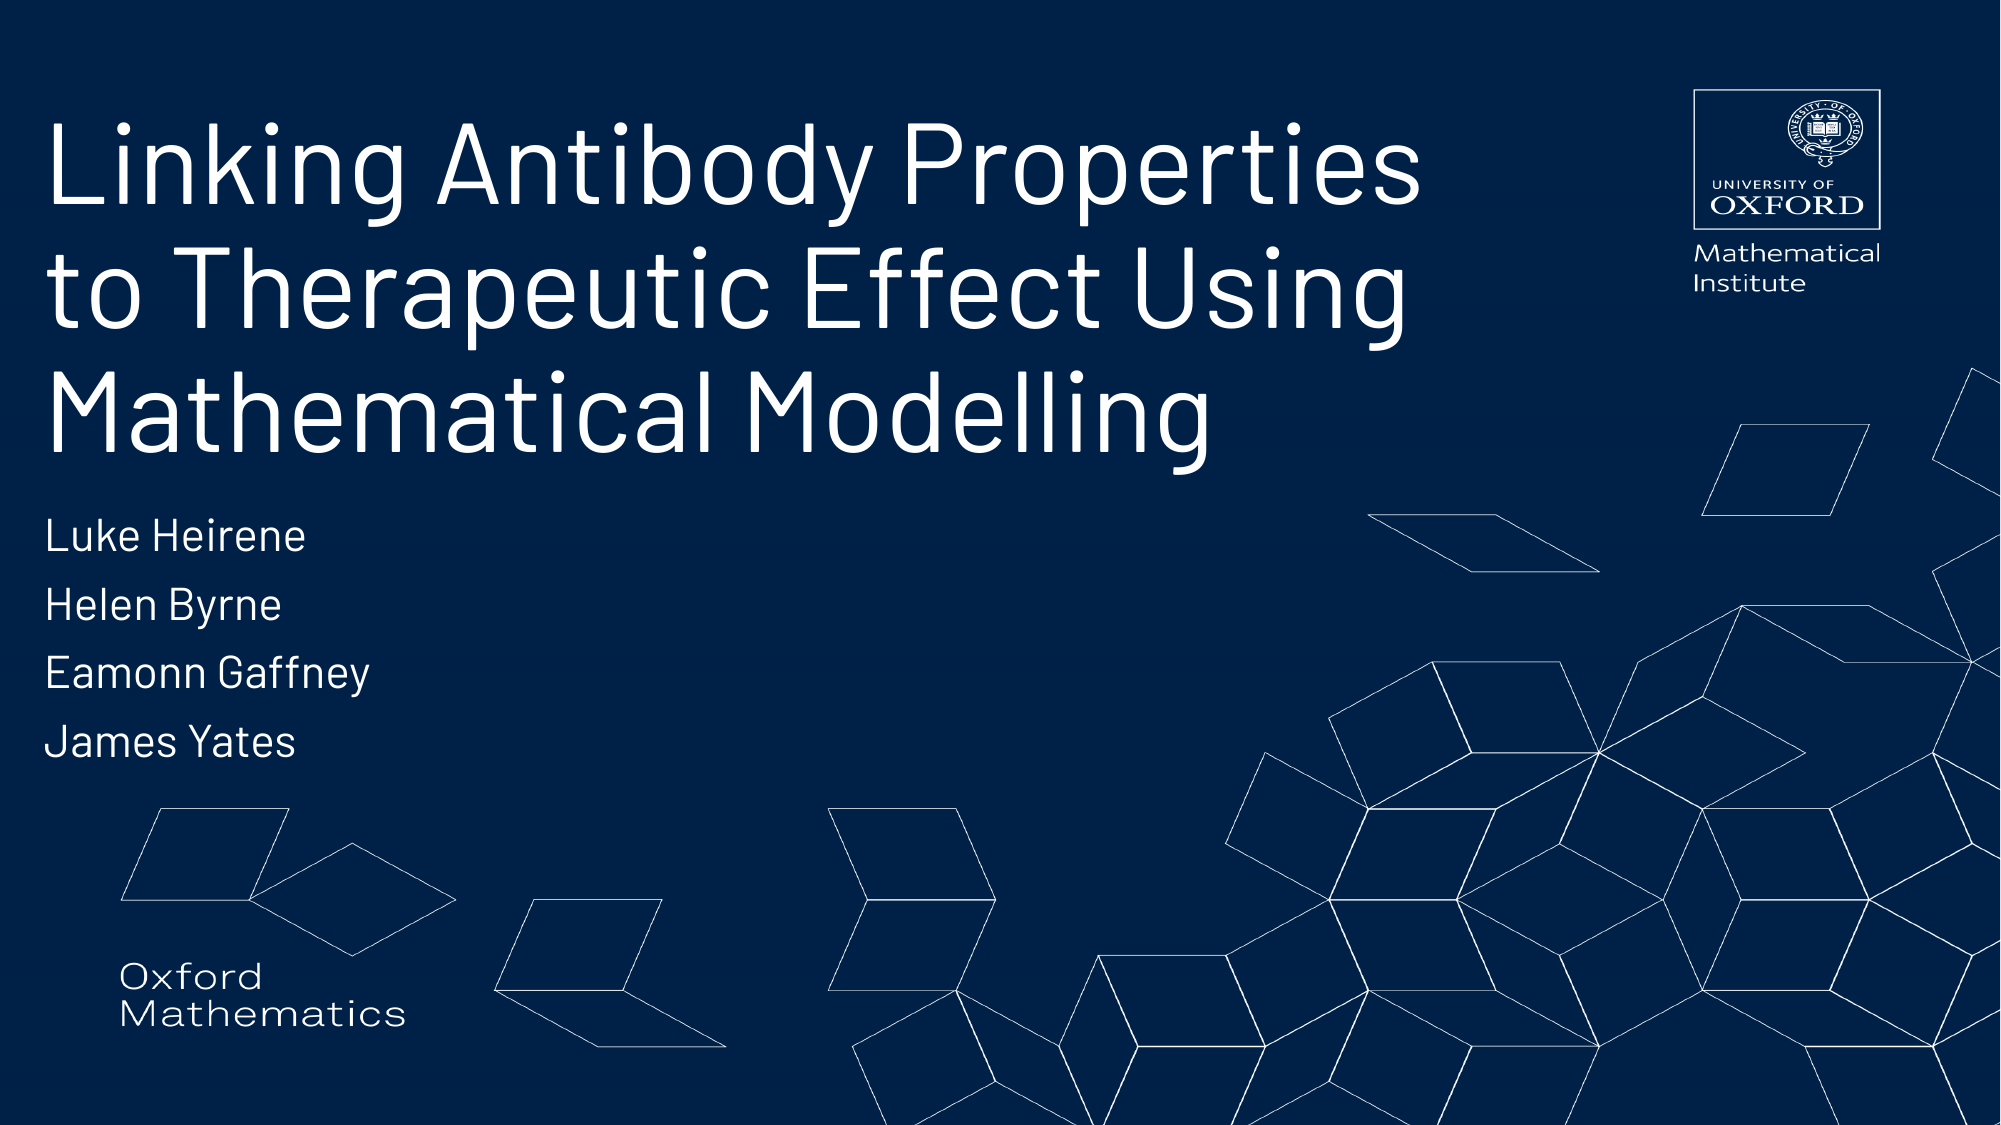

# Linking Antibody Properties to Therapeutic Effect Using Mathematical Modelling
Luke Heirene
Helen Byrne
Eamonn Gaffney
James Yates